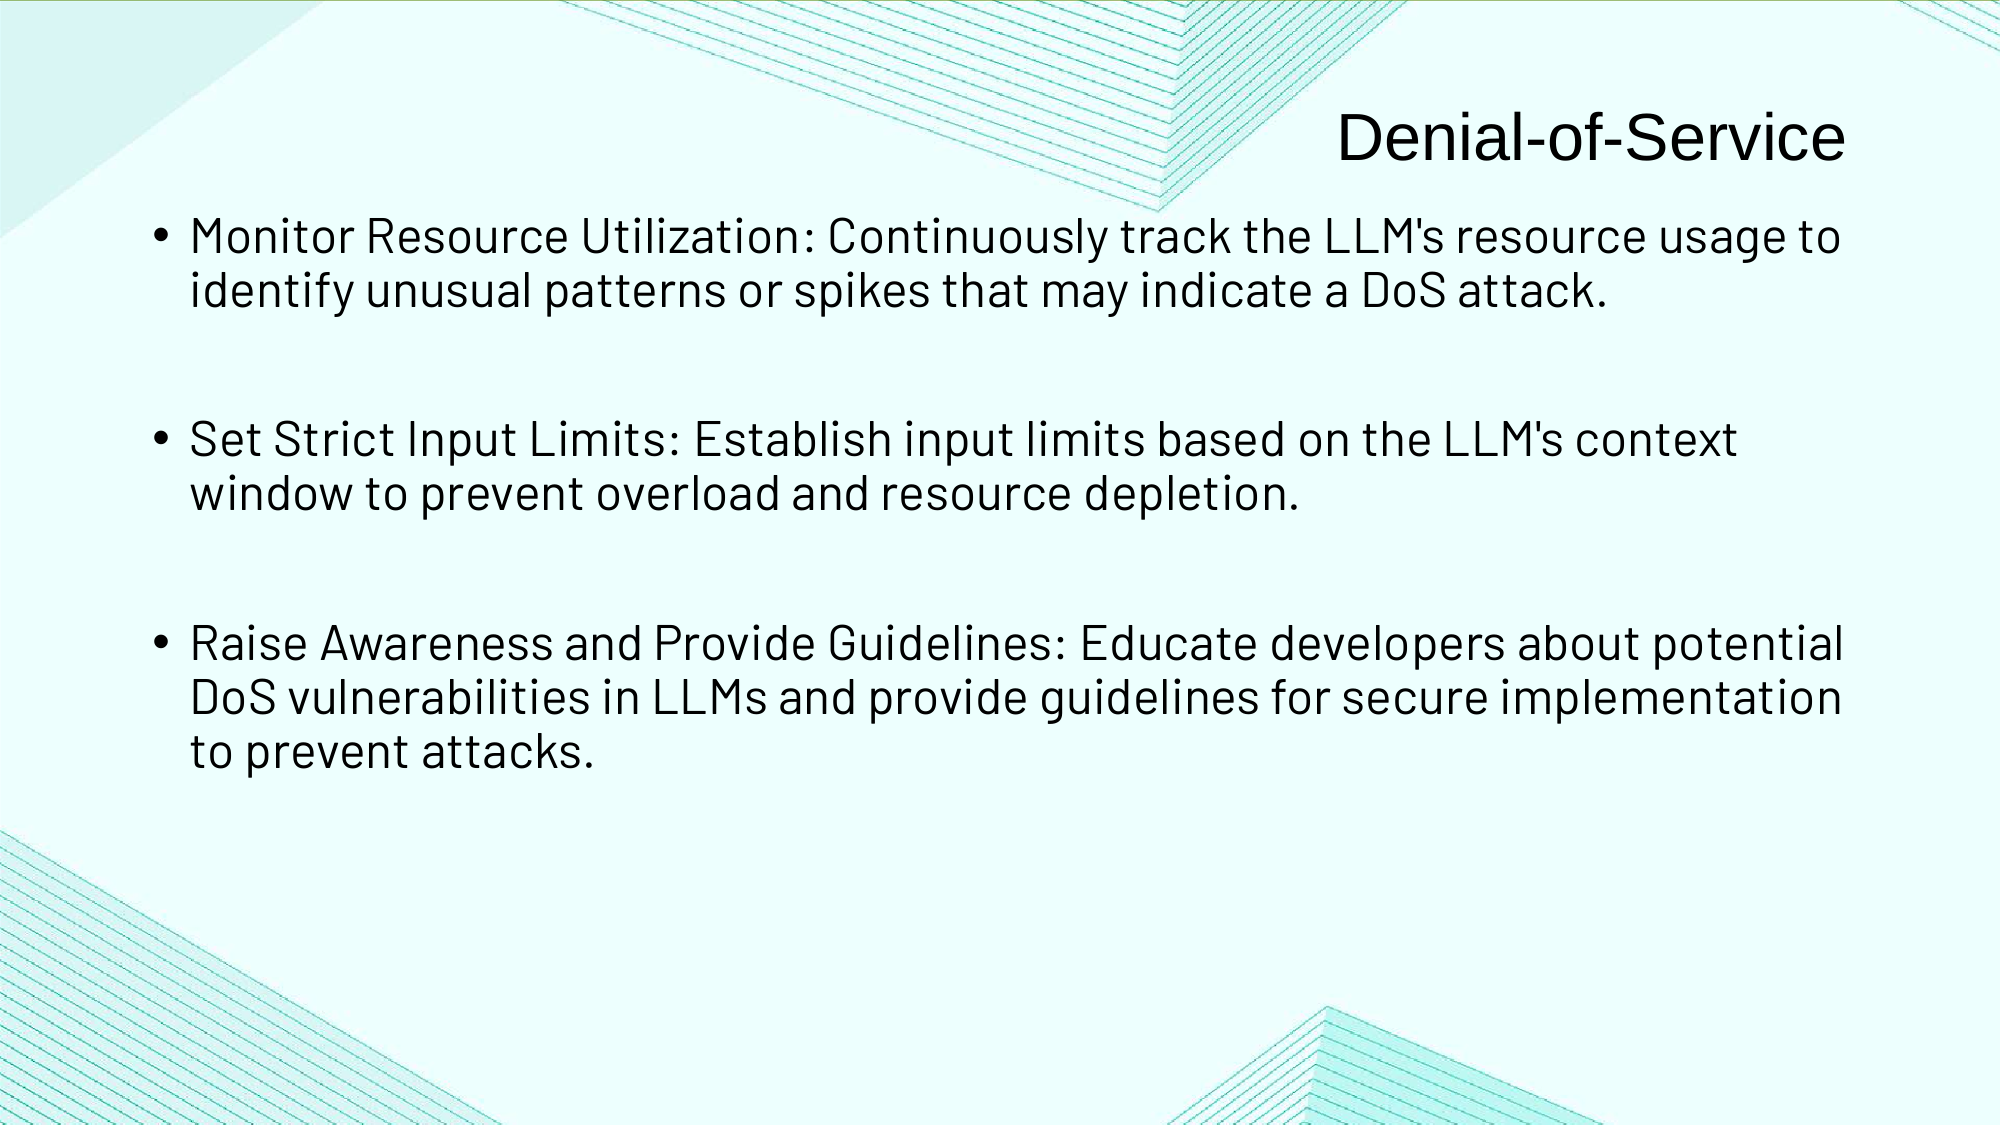

Denial-of-Service
Monitor Resource Utilization: Continuously track the LLM's resource usage to identify unusual patterns or spikes that may indicate a DoS attack.

Set Strict Input Limits: Establish input limits based on the LLM's context window to prevent overload and resource depletion.

Raise Awareness and Provide Guidelines: Educate developers about potential DoS vulnerabilities in LLMs and provide guidelines for secure implementation to prevent attacks.